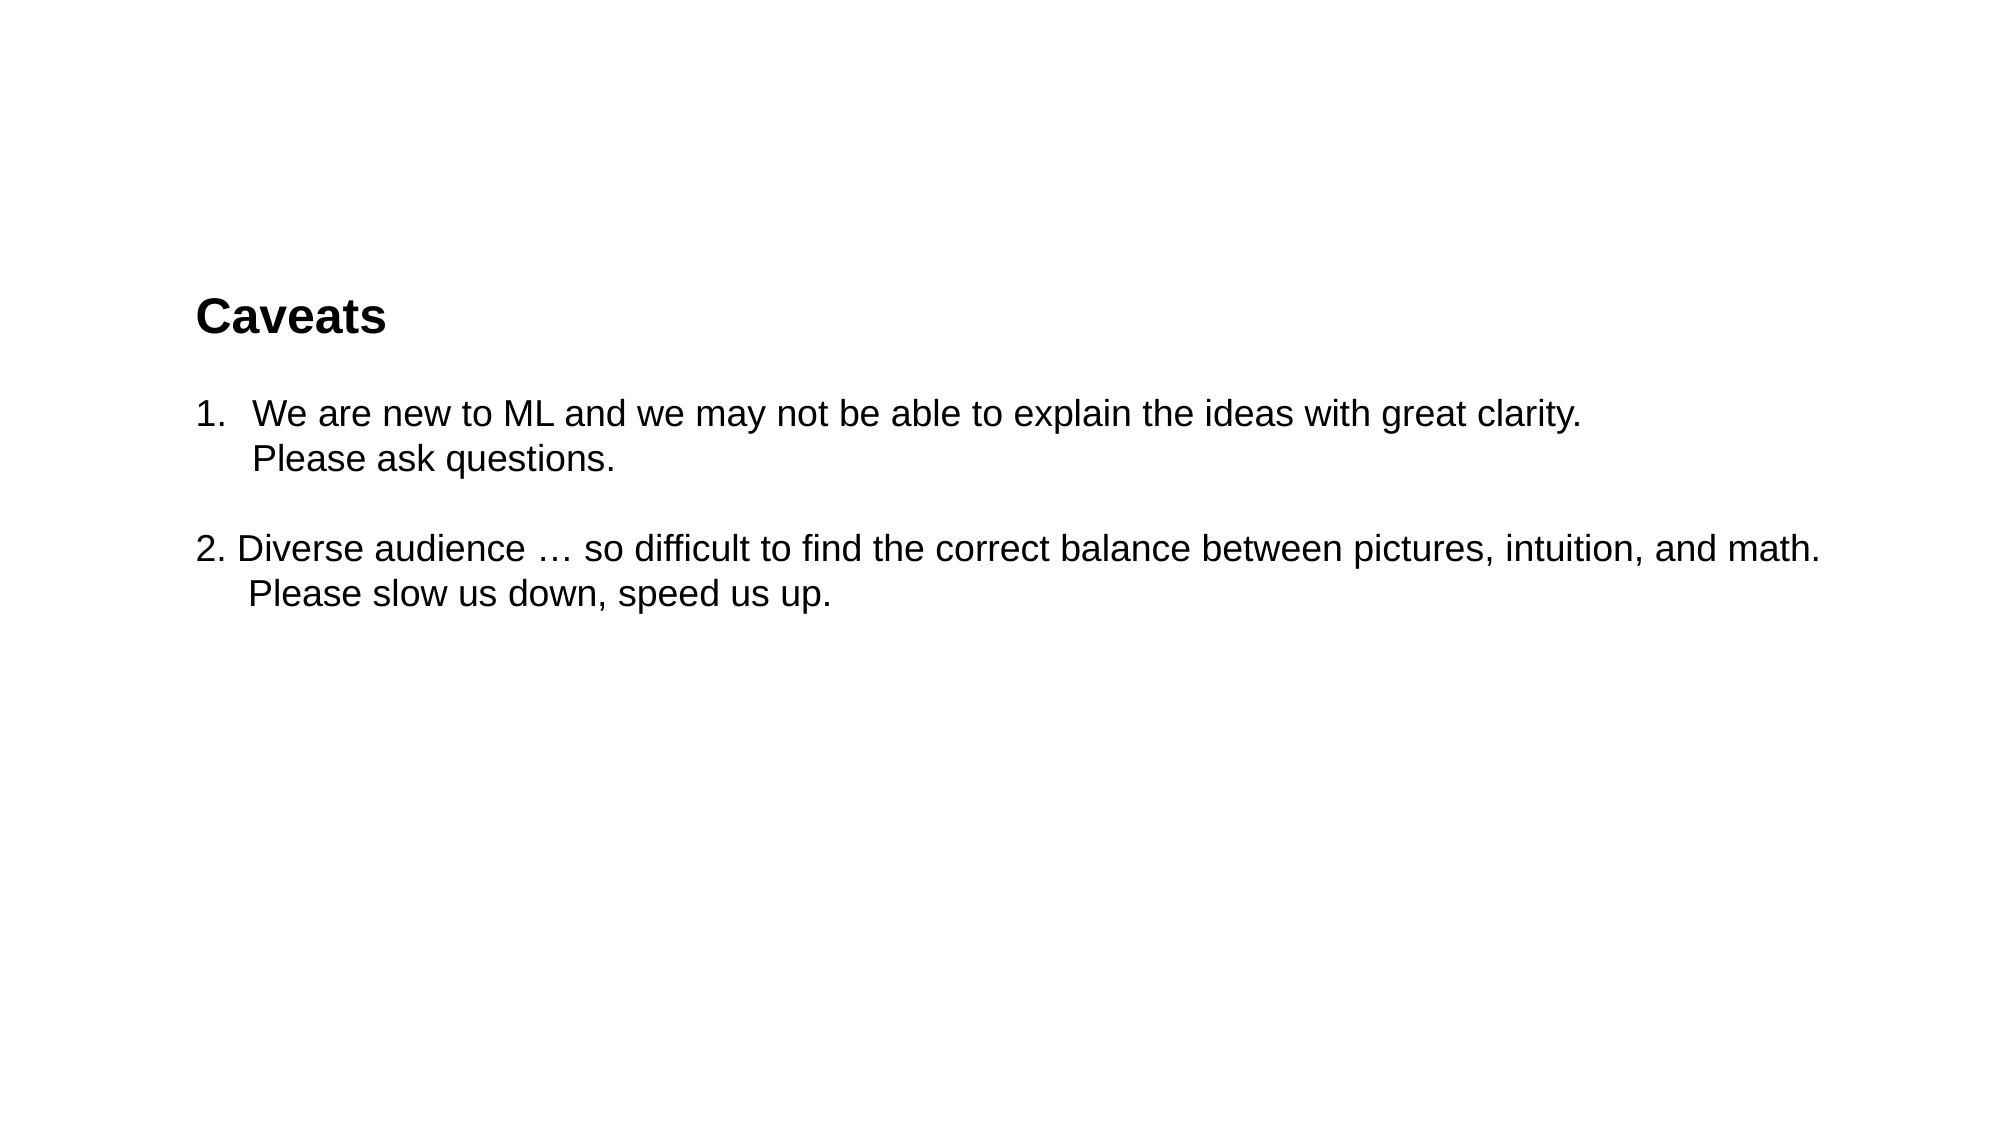

Caveats

We are new to ML and we may not be able to explain the ideas with great clarity.
Please ask questions.

2. Diverse audience … so difficult to find the correct balance between pictures, intuition, and math.
     Please slow us down, speed us up.